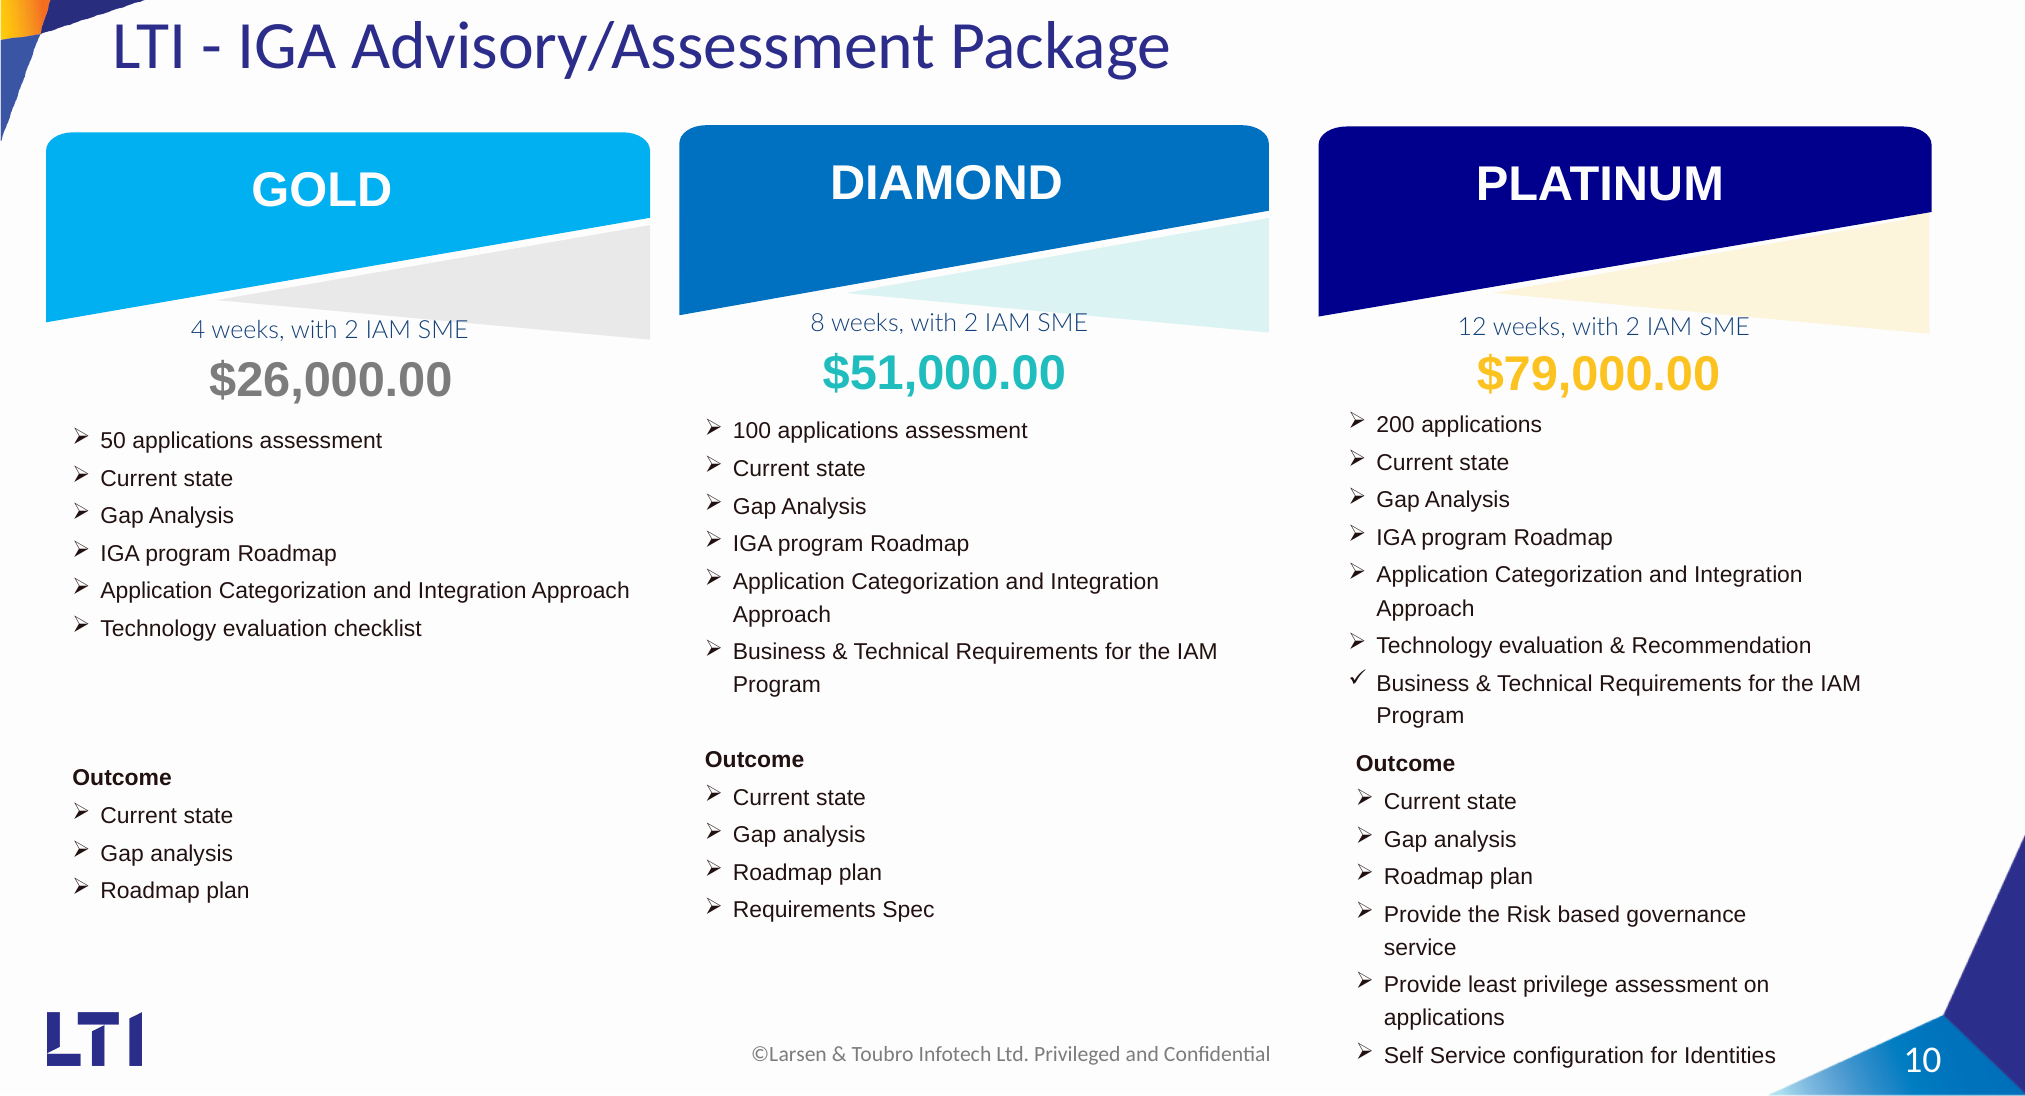

LTI - IGA Advisory/Assessment Package

GOLD

4 weeks, with 2 IAM SME
$26,000.00
50 applications assessment
Current state
Gap Analysis
IGA program Roadmap
Application Categorization and Integration Approach
Technology evaluation checklist
Outcome
Current state
Gap analysis
Roadmap plan

DIAMOND

PLATINUM

8 weeks, with 2 IAM SME
12 weeks, with 2 IAM SME
$51,000.00
$79,000.00
200 applications
Current state
Gap Analysis
IGA program Roadmap
Application Categorization and Integration Approach
Technology evaluation & Recommendation
Business & Technical Requirements for the IAM Program

100 applications assessment
Current state
Gap Analysis
IGA program Roadmap
Application Categorization and Integration Approach
Business & Technical Requirements for the IAM Program

Outcome
Current state
Gap analysis
Roadmap plan
Requirements Spec

Outcome
Current state
Gap analysis
Roadmap plan
Provide the Risk based governance service
Provide least privilege assessment on applications
Self Service configuration for Identities